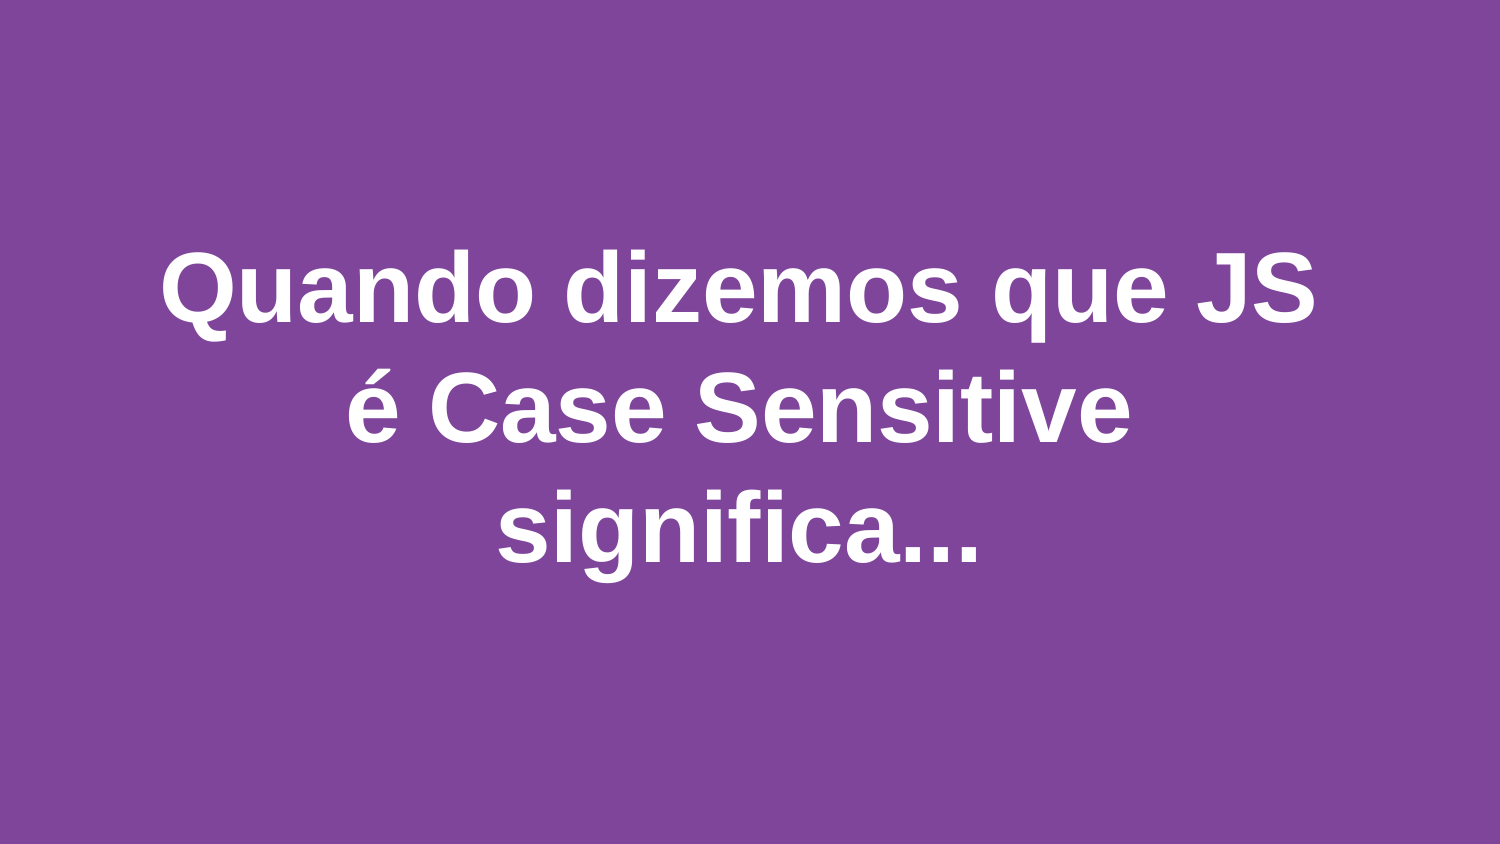

Quando dizemos que JS é Case Sensitive significa...